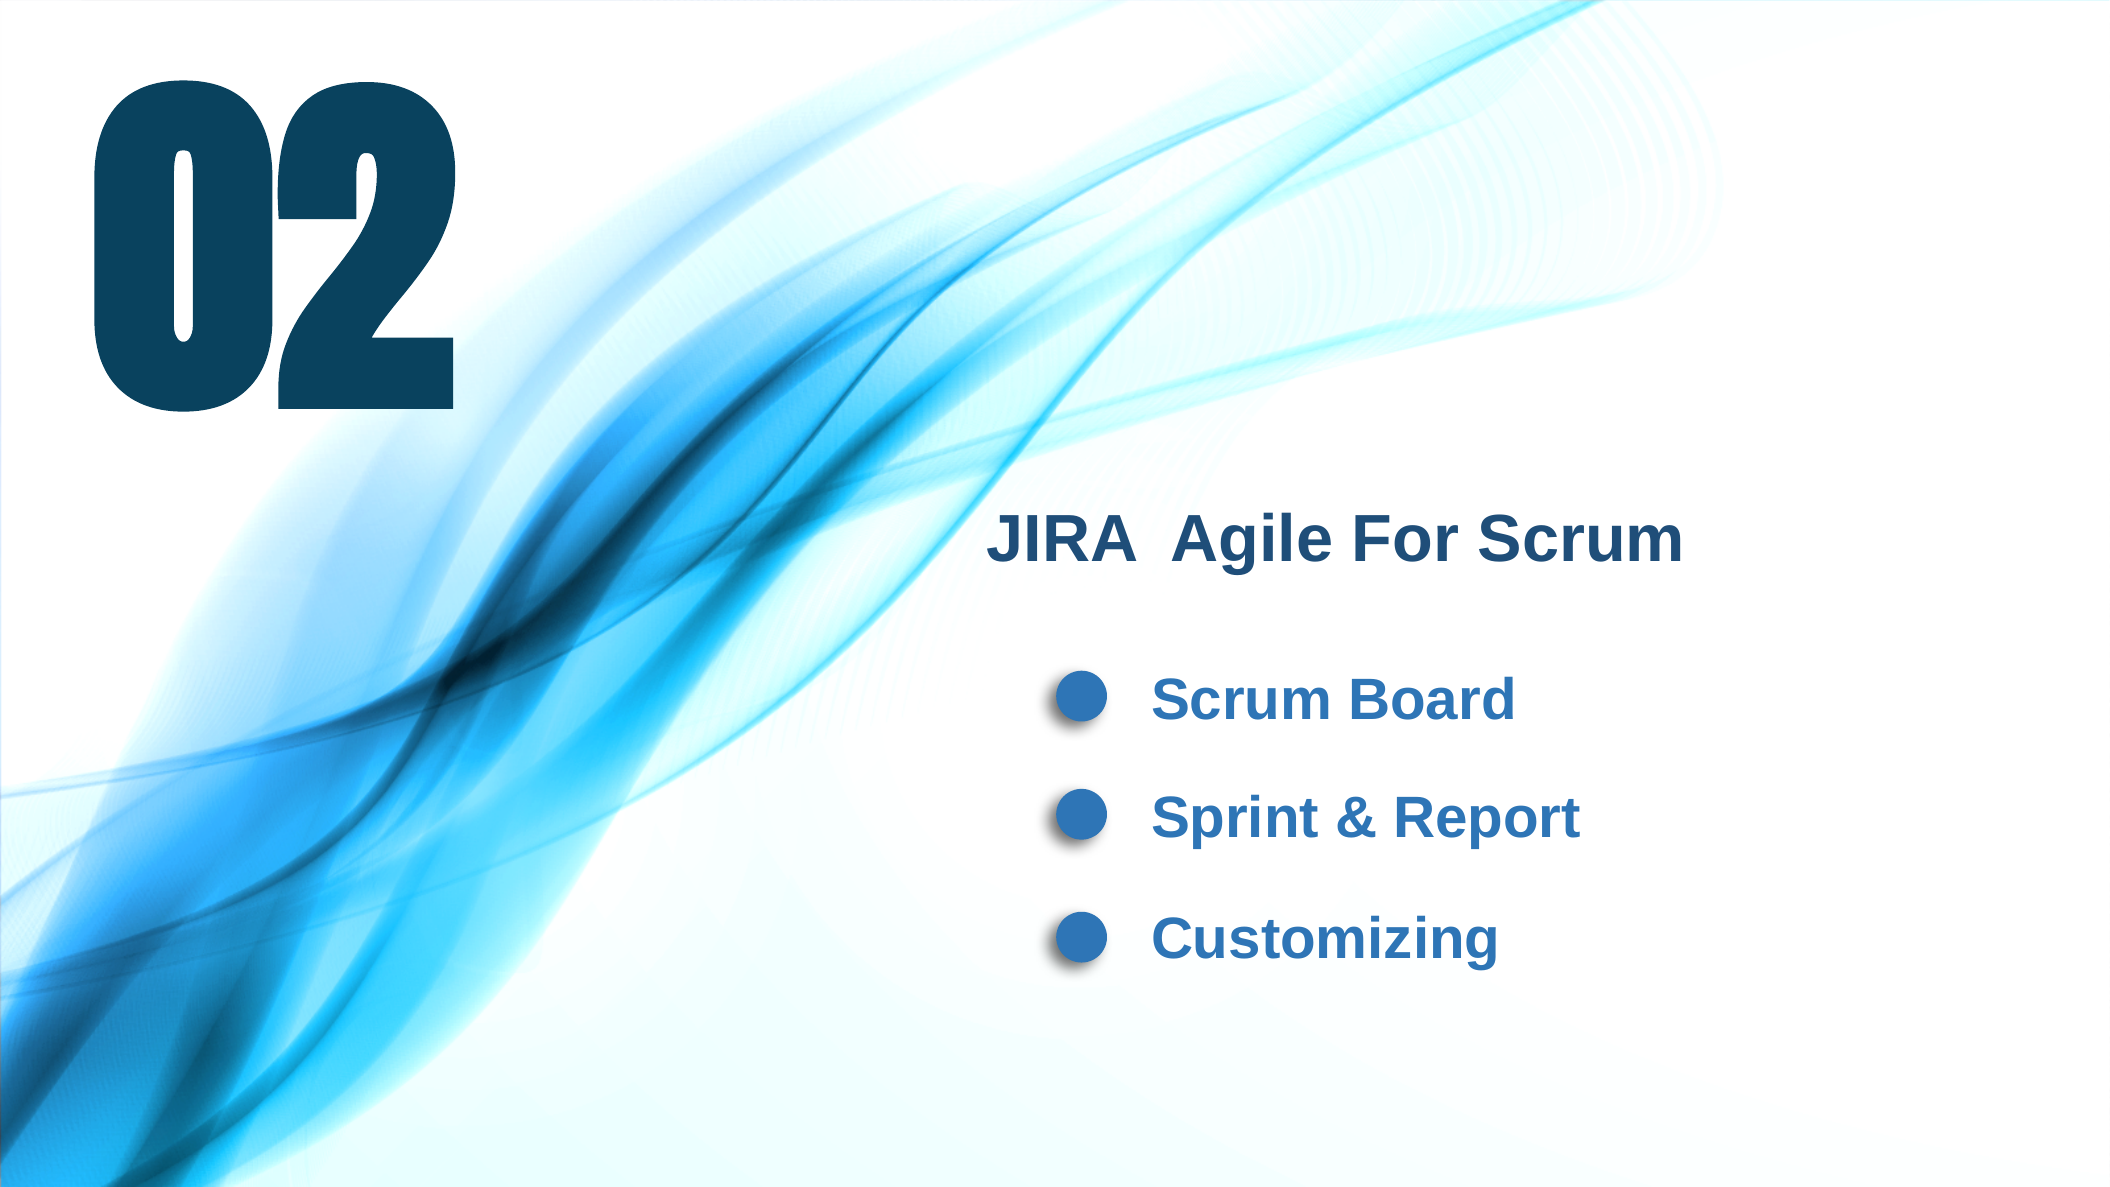

02
JIRA  Agile For Scrum
Scrum Board

Sprint & Report

Customizing